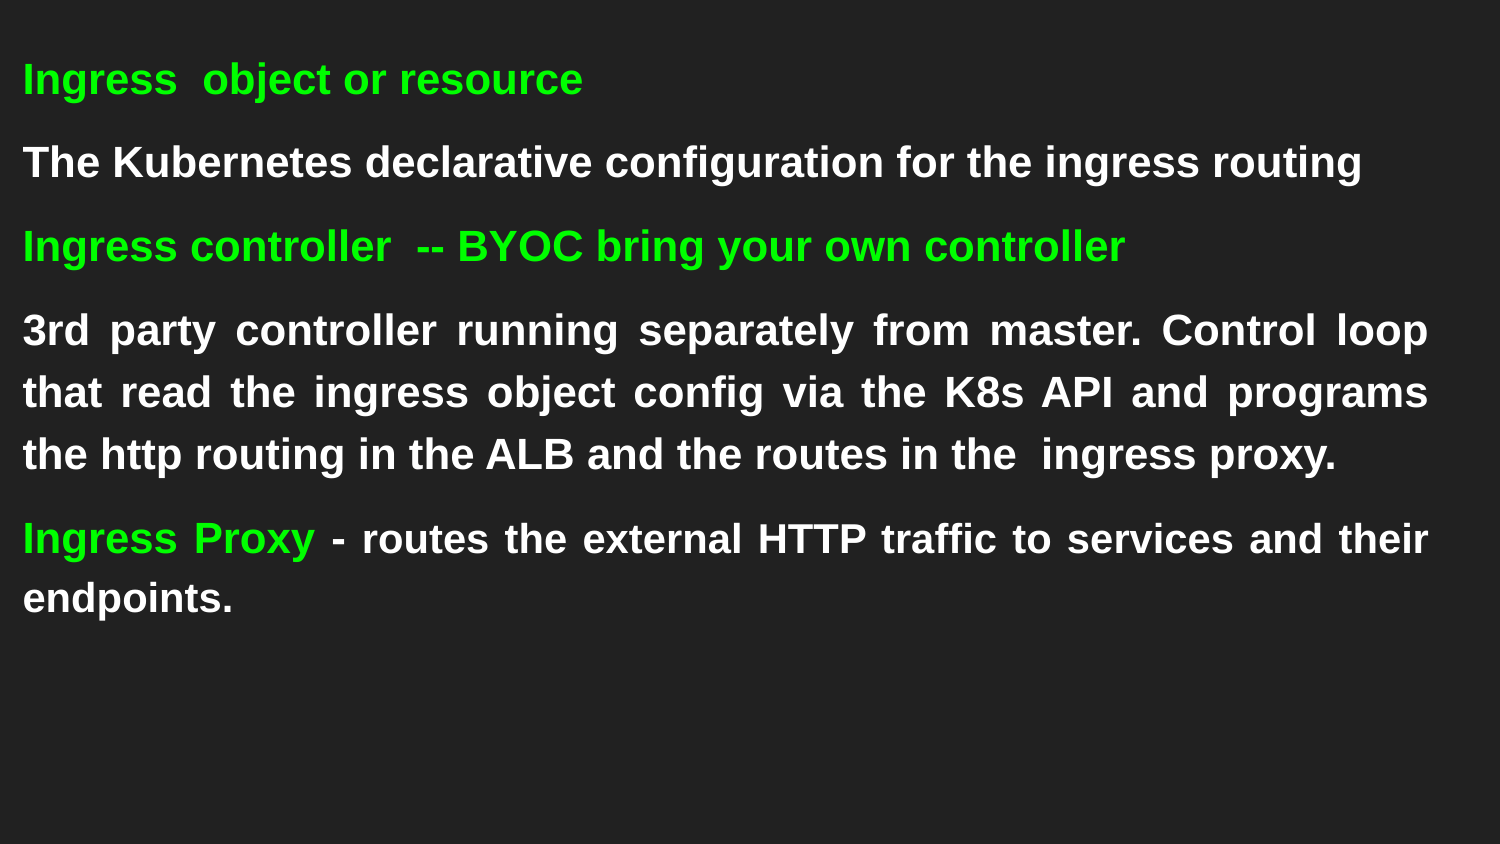

Ingress  object or resource
The Kubernetes declarative configuration for the ingress routing
Ingress controller  -- BYOC bring your own controller
3rd party controller running separately from master. Control loop that read the ingress object config via the K8s API and programs the http routing in the ALB and the routes in the  ingress proxy.
Ingress Proxy - routes the external HTTP traffic to services and their endpoints.

# Secret